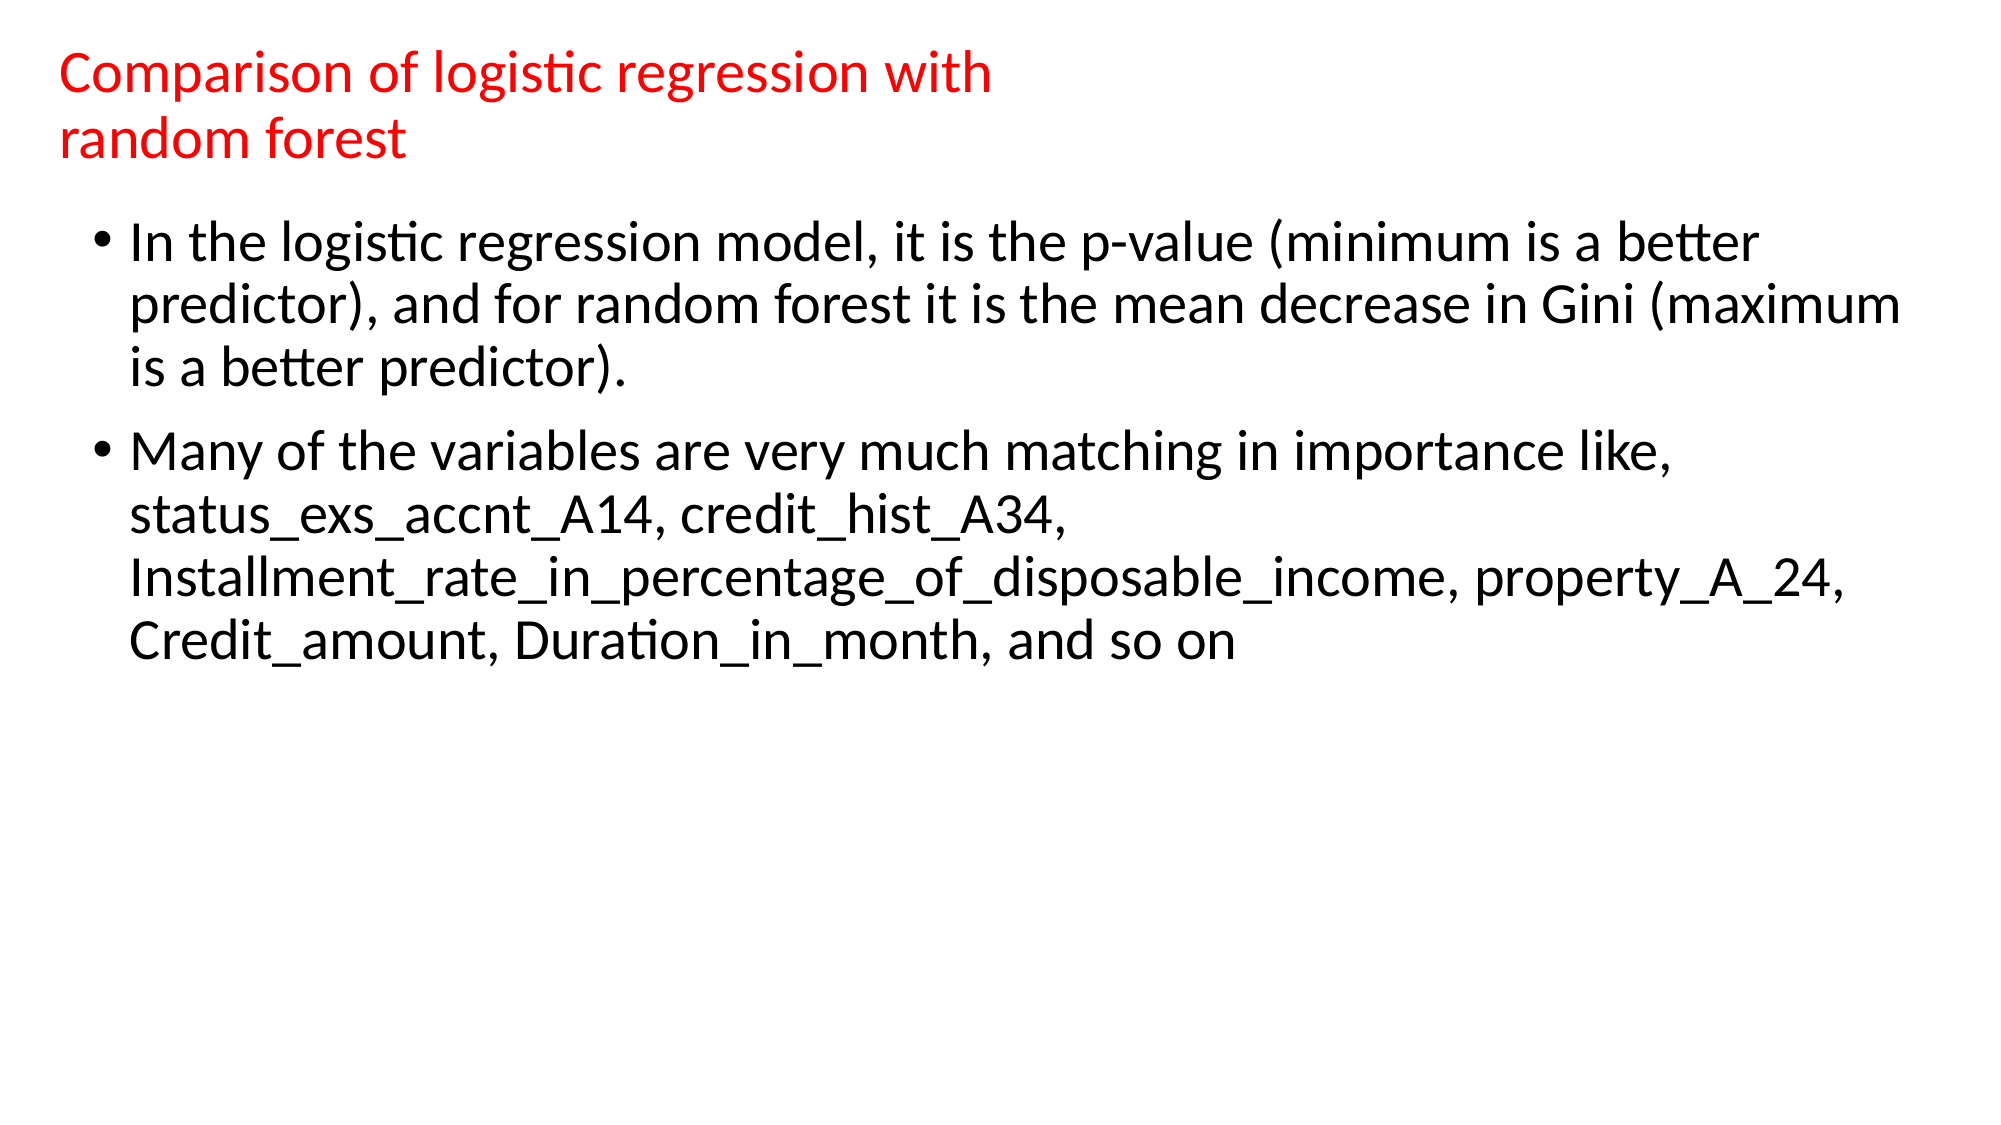

# Comparison of logistic regression with random forest
In the logistic regression model, it is the p-value (minimum is a better predictor), and for random forest it is the mean decrease in Gini (maximum is a better predictor).
Many of the variables are very much matching in importance like, status_exs_accnt_A14, credit_hist_A34, Installment_rate_in_percentage_of_disposable_income, property_A_24, Credit_amount, Duration_in_month, and so on